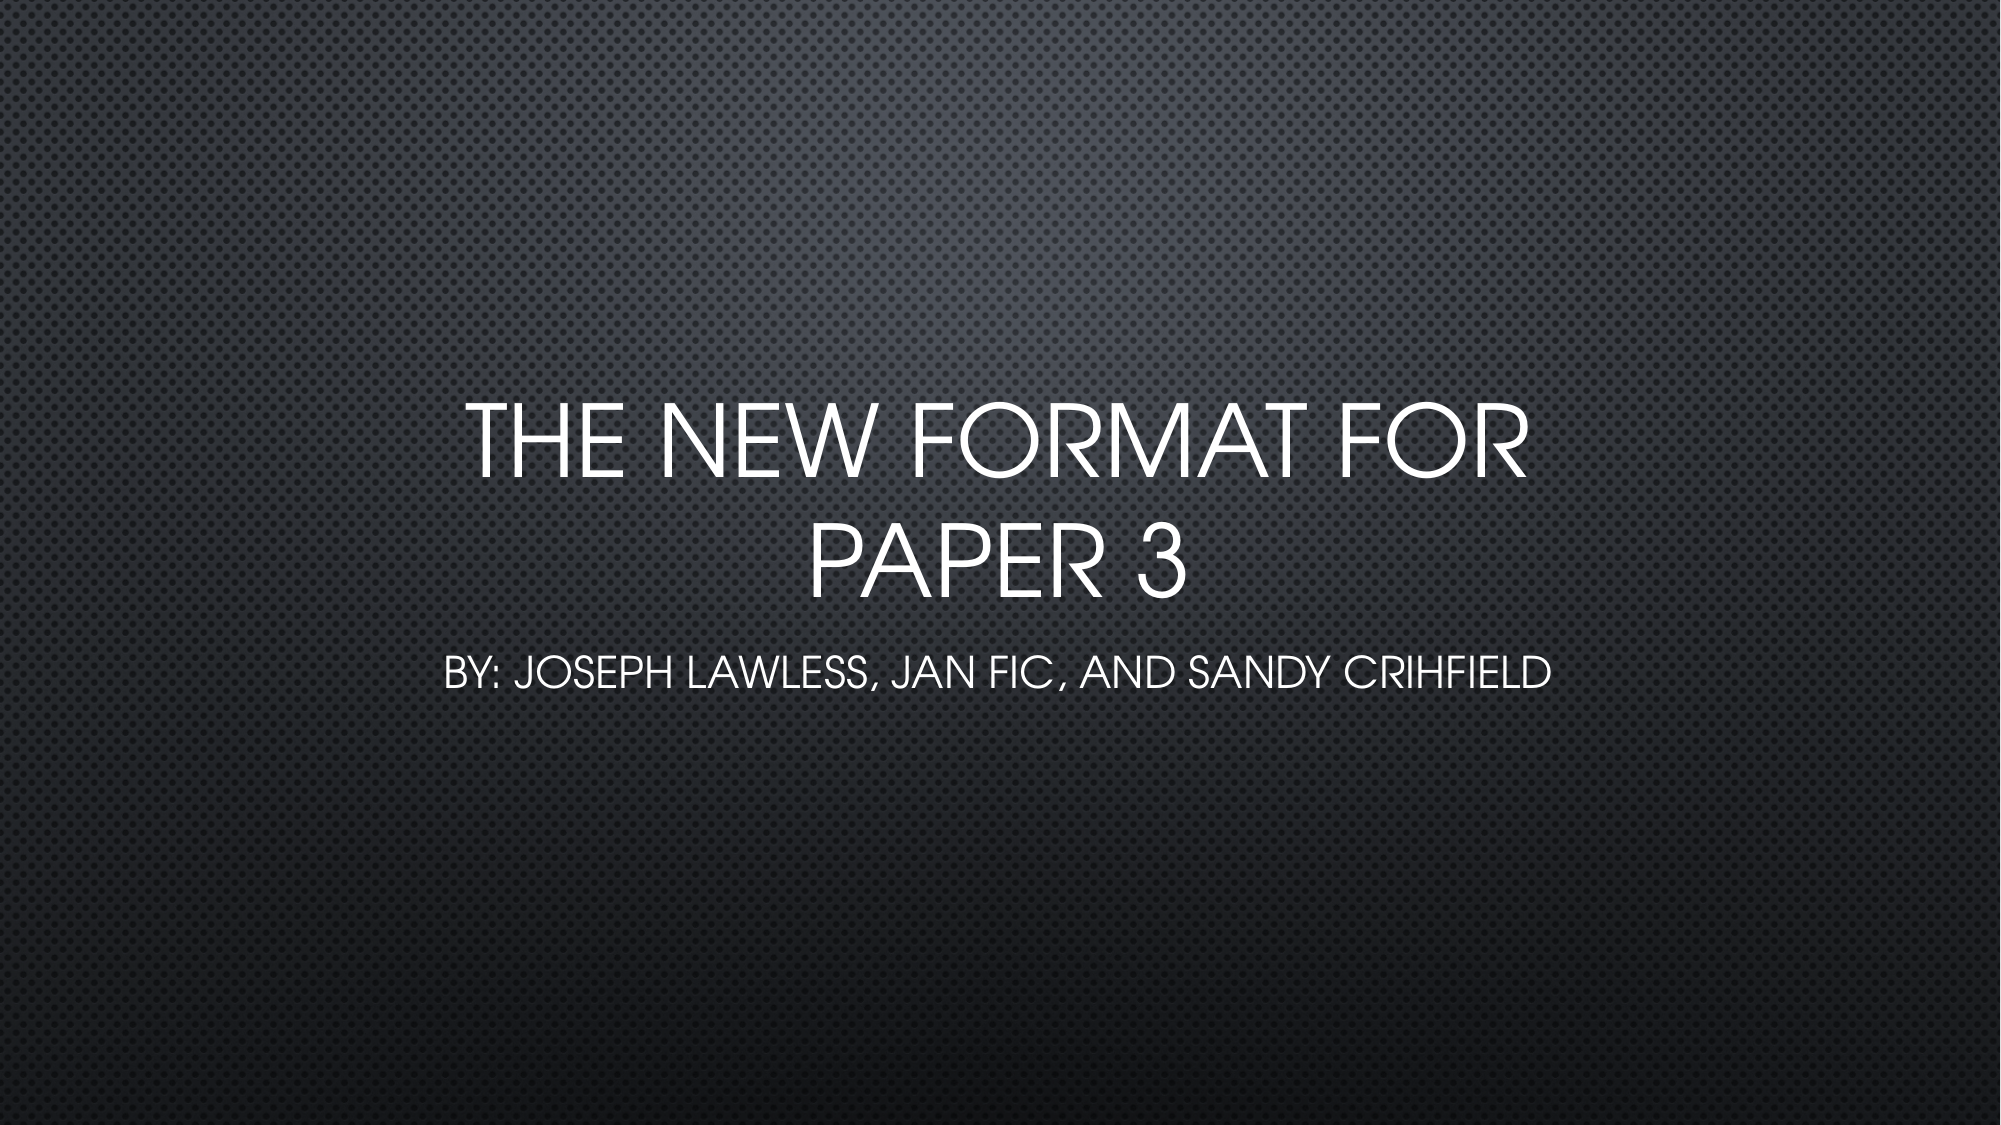

# The New format For Paper 3
By: Joseph Lawless, Jan Fic, and Sandy Crihfield